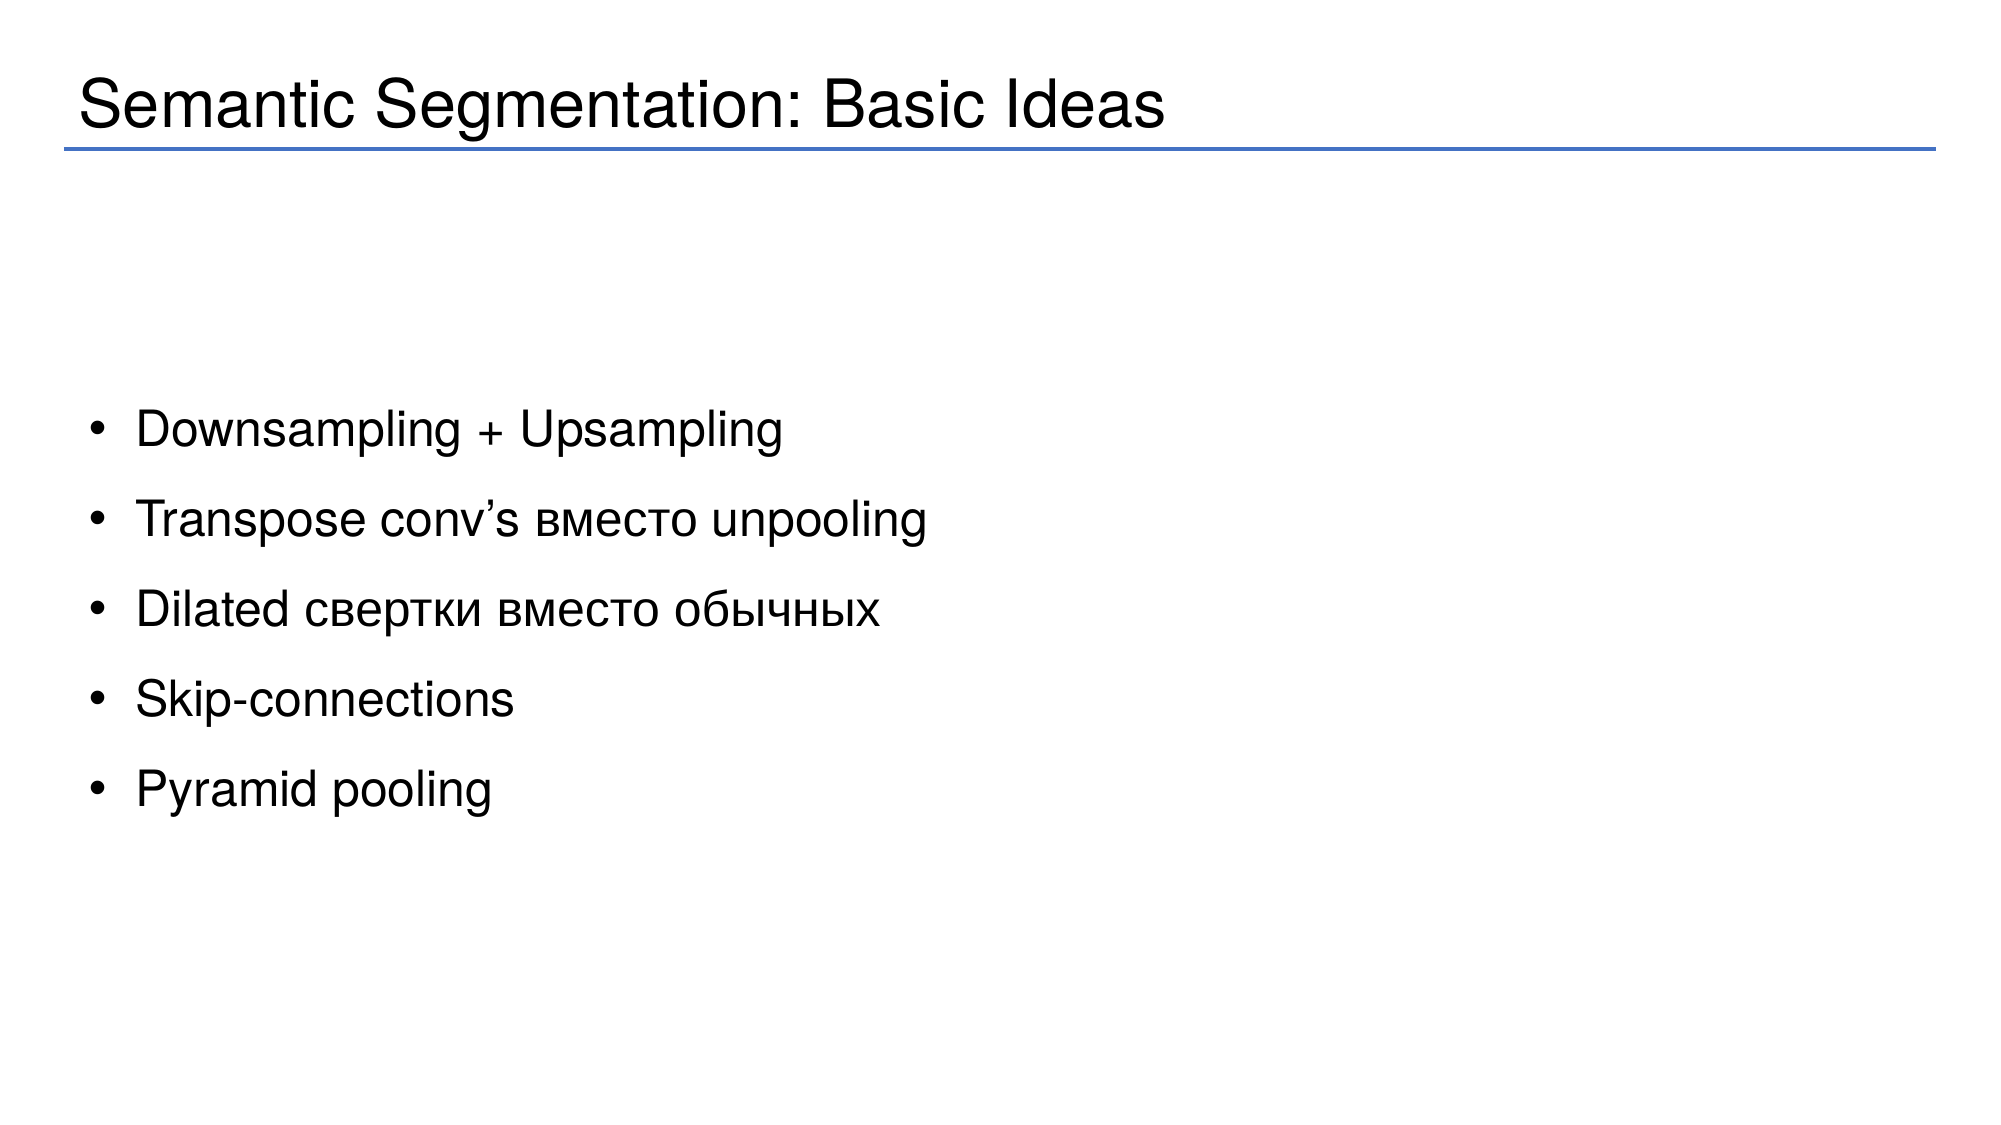

Semantic Segmentation: Basic Ideas
Downsampling + Upsampling
Transpose conv’s вместо unpooling
Dilated свертки вместо обычных
Skip-connections
Pyramid pooling